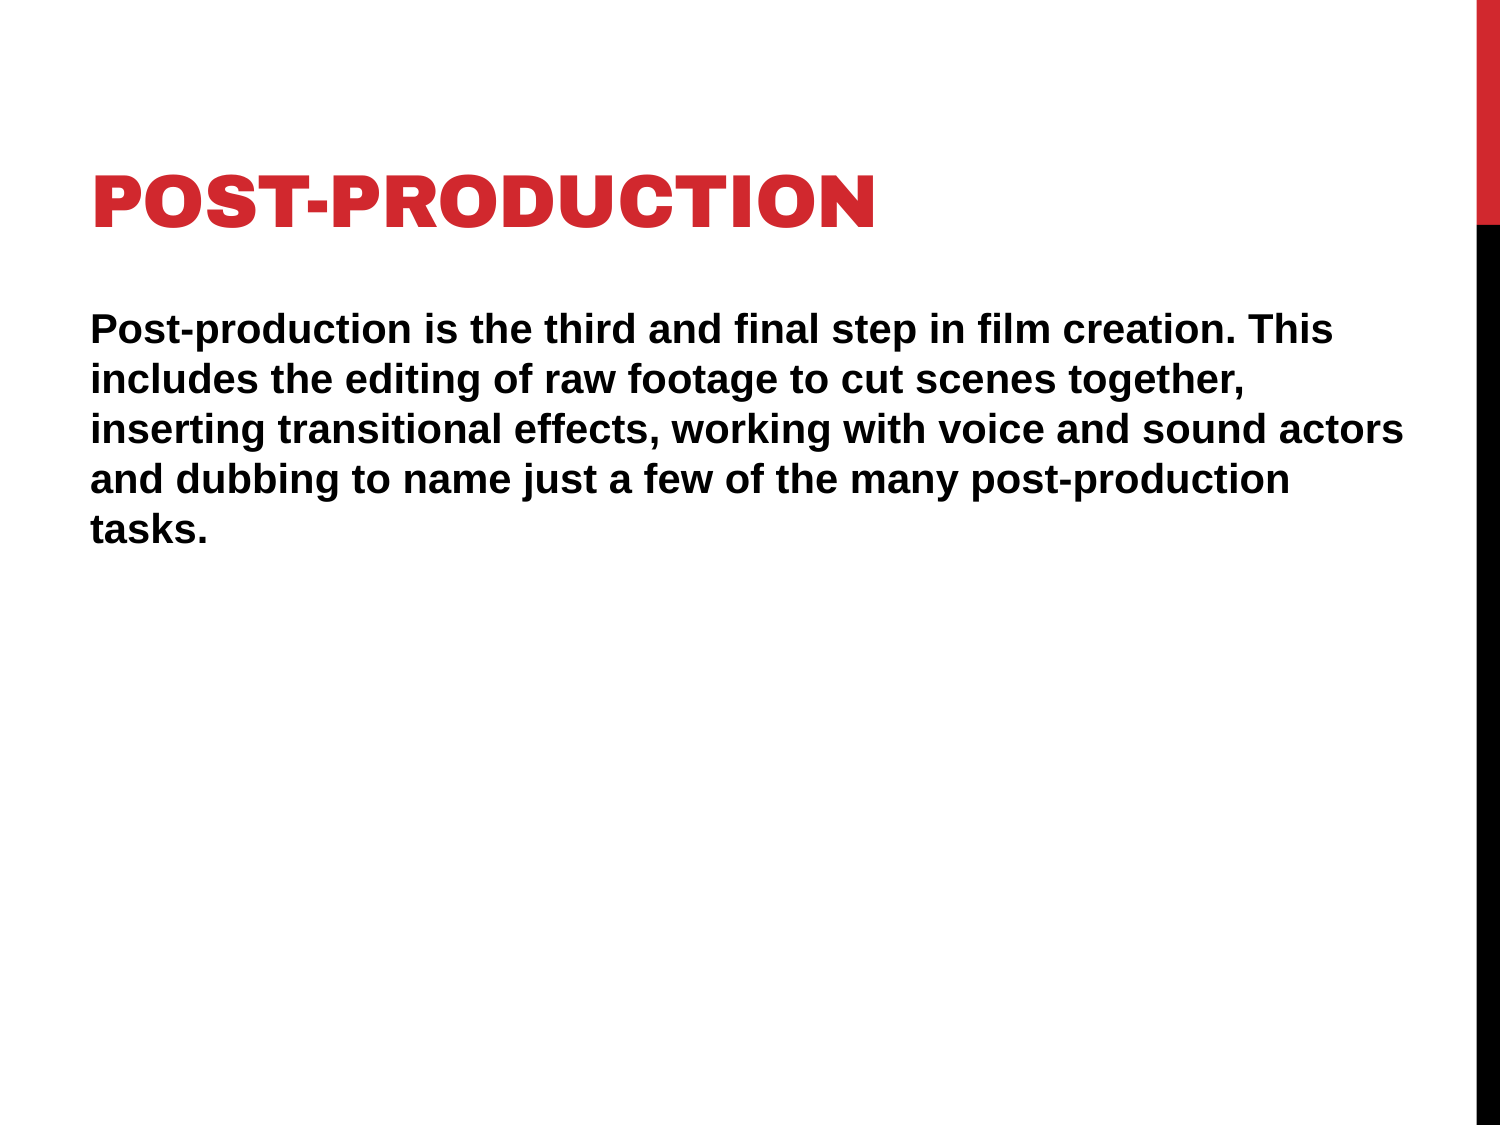

# Post-Production
Post-production is the third and final step in film creation. This includes the editing of raw footage to cut scenes together, inserting transitional effects, working with voice and sound actors and dubbing to name just a few of the many post-production tasks.